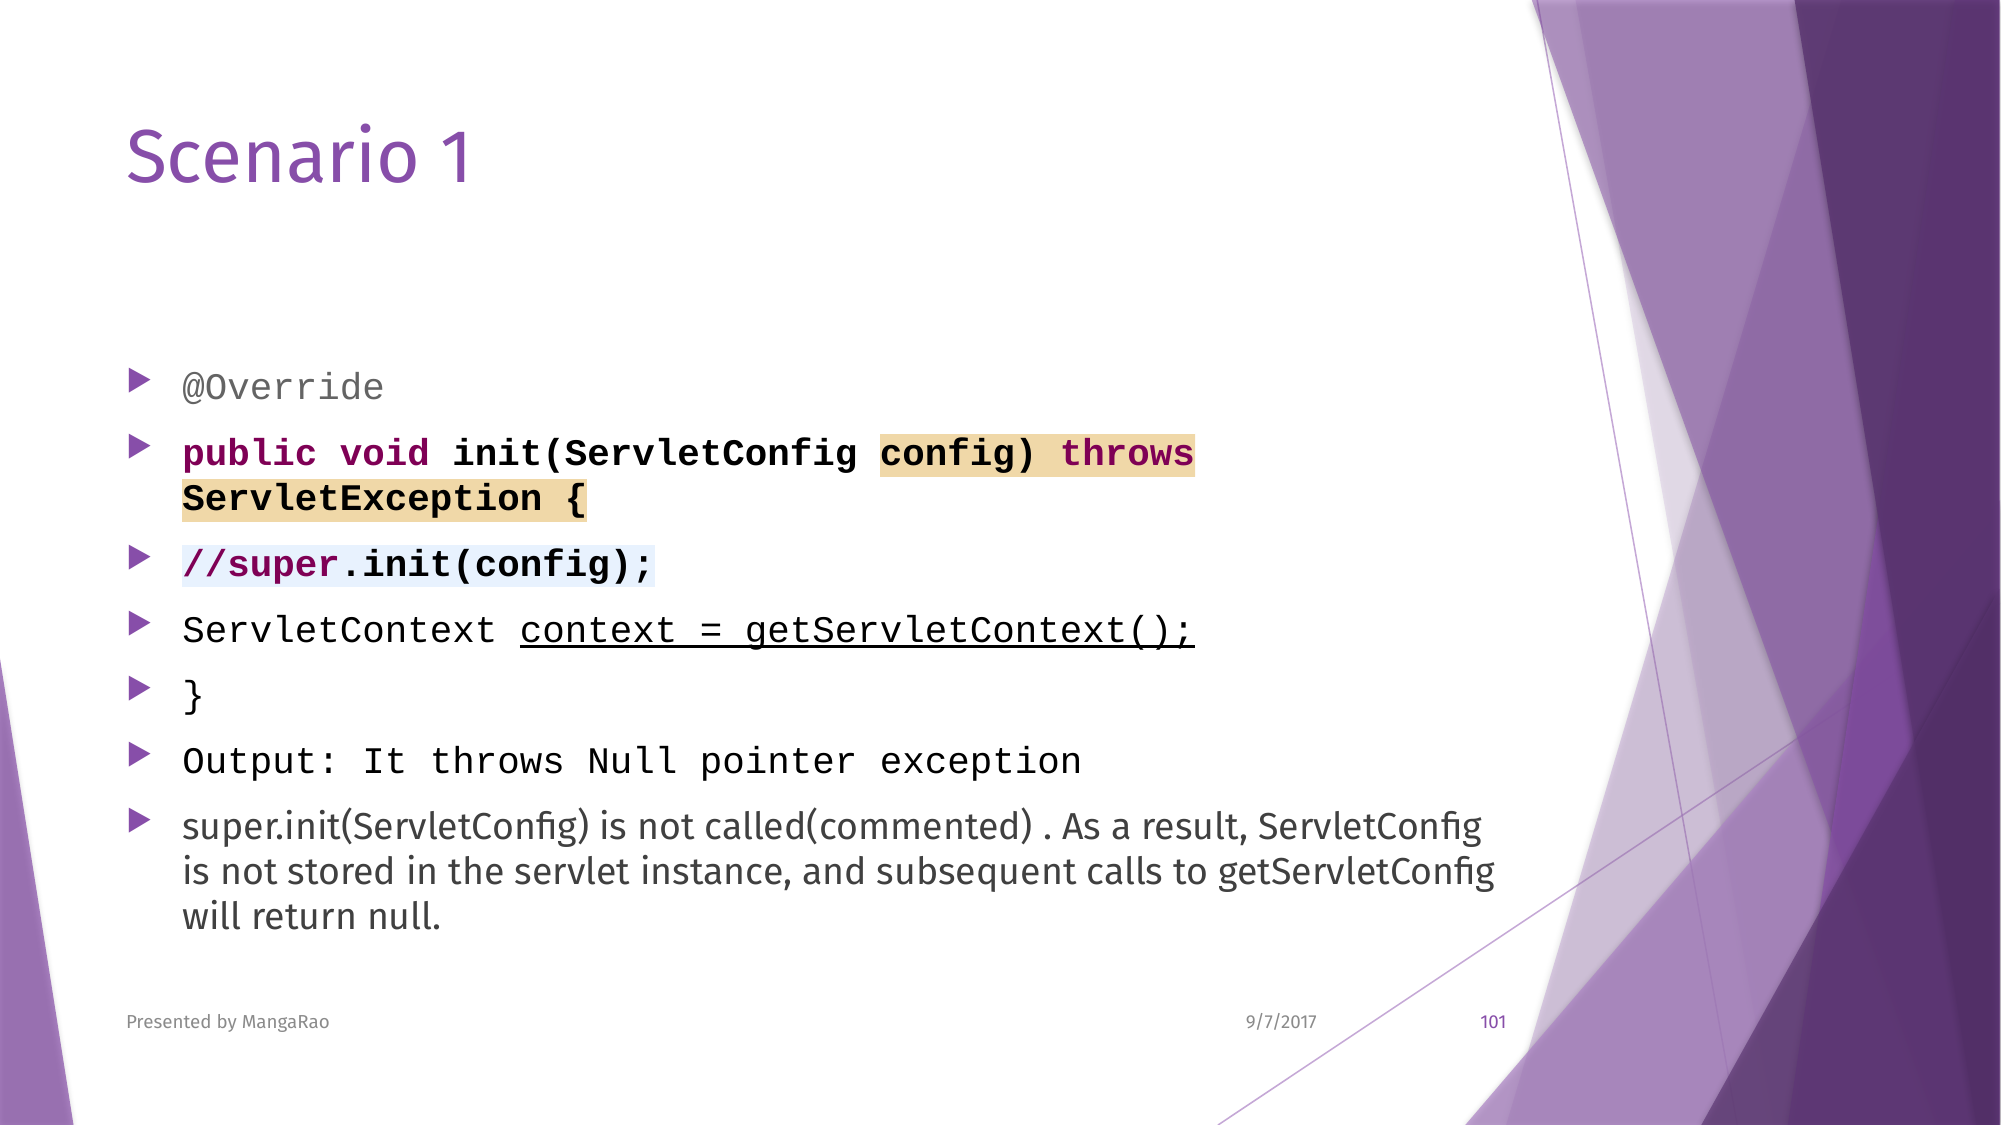

# Scenario 1
@Override
public void init(ServletConfig config) throws ServletException {
//super.init(config);
ServletContext context = getServletContext();
}
Output: It throws Null pointer exception
super.init(ServletConfig) is not called(commented) . As a result, ServletConfig is not stored in the servlet instance, and subsequent calls to getServletConfig will return null.
Presented by MangaRao
9/7/2017
101